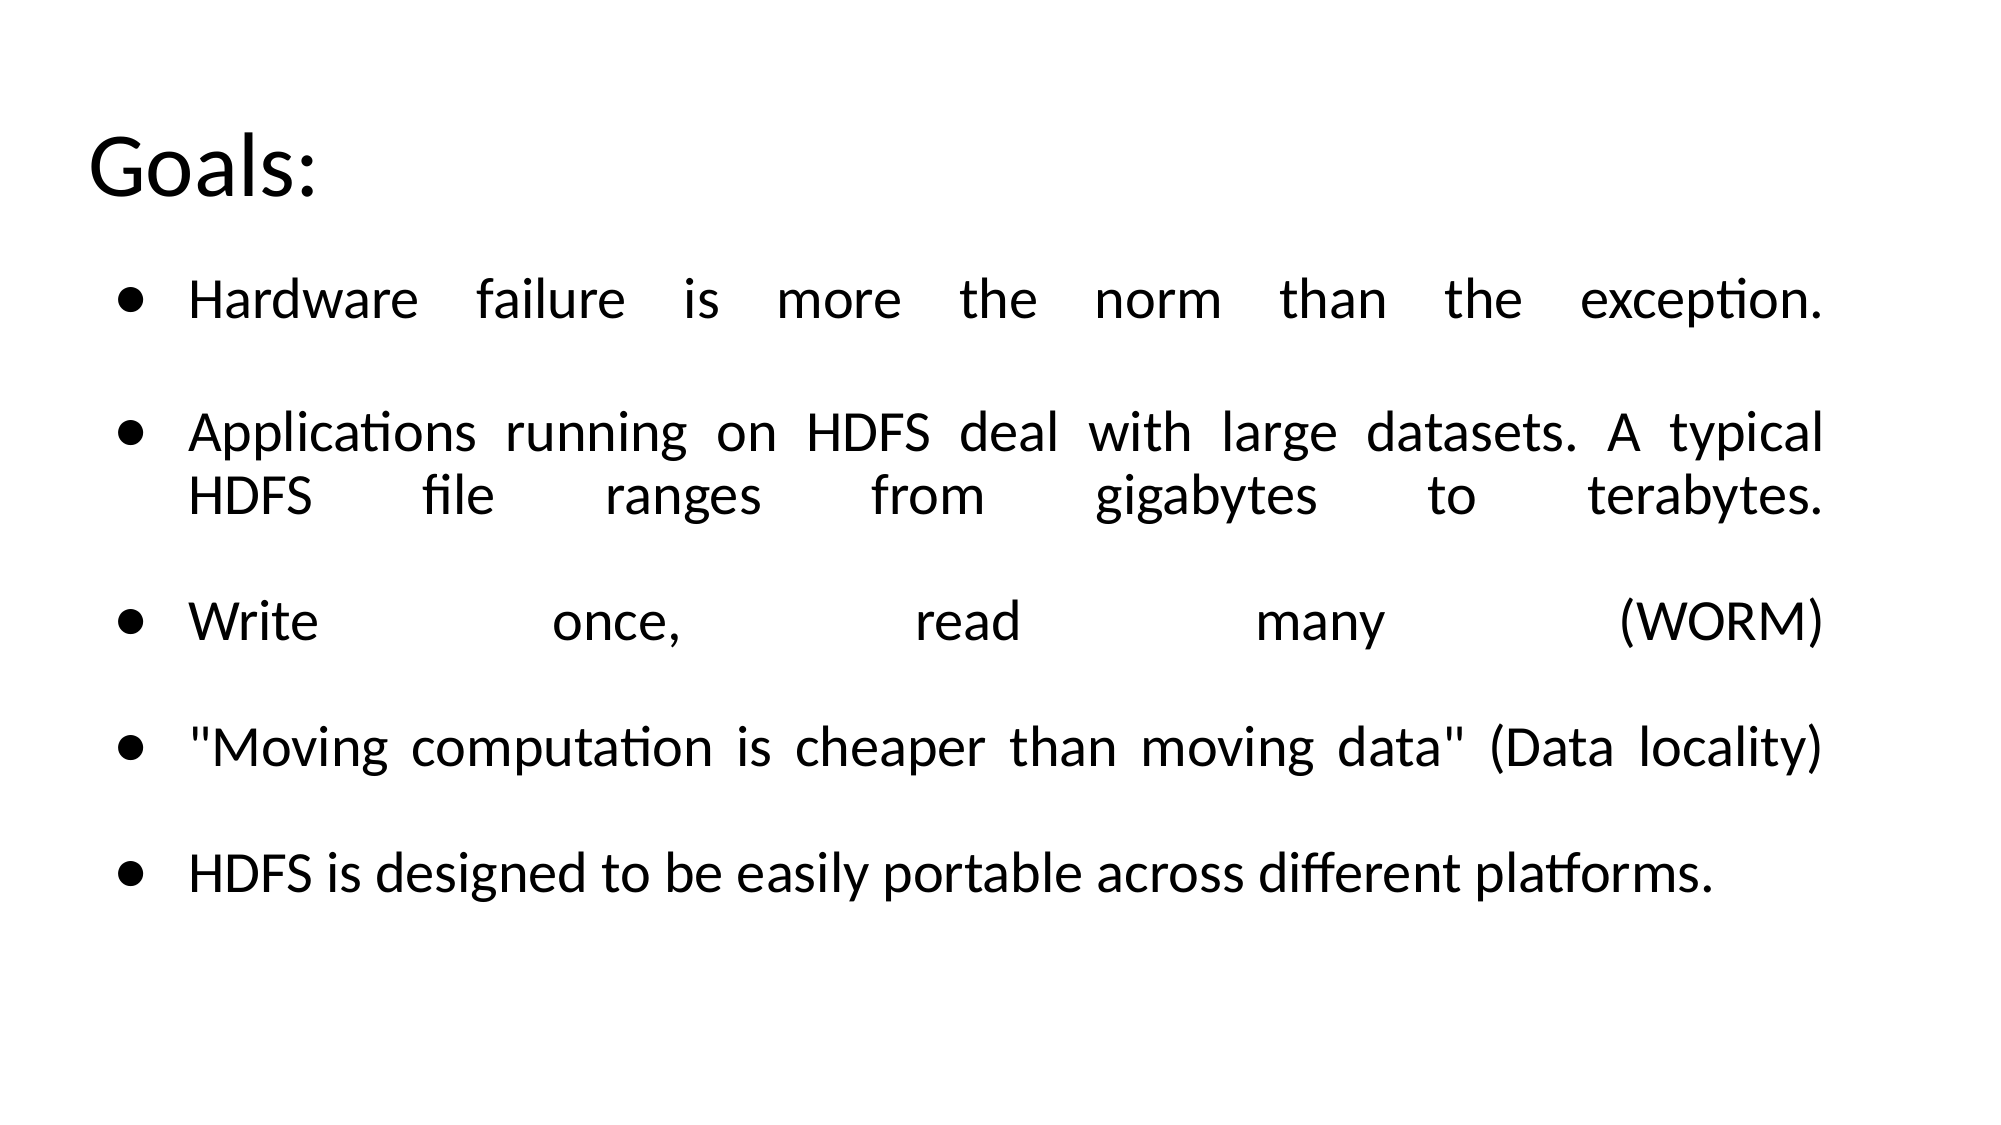

# Goals:
Hardware failure is more the norm than the exception.
Applications running on HDFS deal with large datasets. A typical HDFS file ranges from gigabytes to terabytes.
Write once, read many (WORM)
"Moving computation is cheaper than moving data" (Data locality)
HDFS is designed to be easily portable across different platforms.